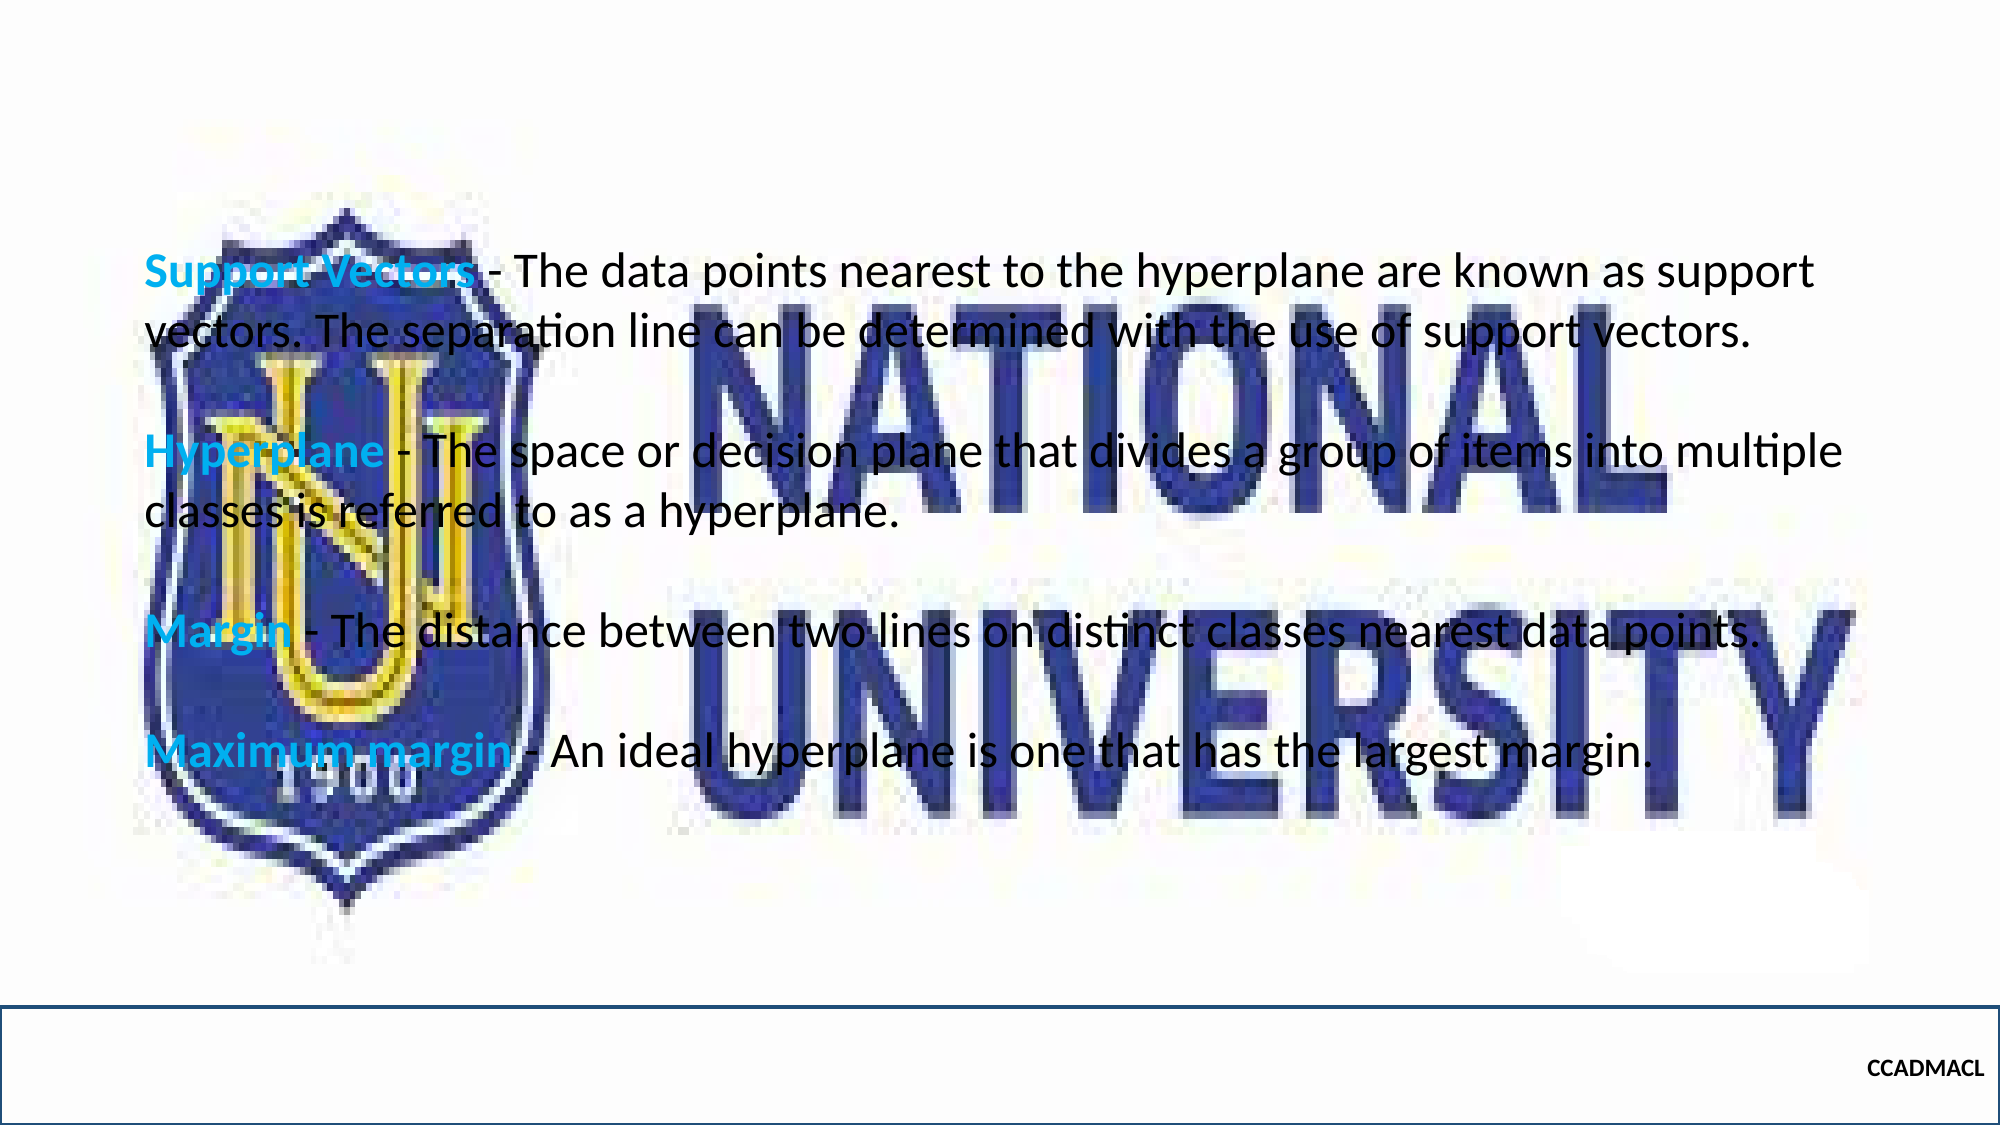

Support Vectors - The data points nearest to the hyperplane are known as support vectors. The separation line can be determined with the use of support vectors.

Hyperplane - The space or decision plane that divides a group of items into multiple classes is referred to as a hyperplane.

Margin - The distance between two lines on distinct classes nearest data points.

Maximum margin - An ideal hyperplane is one that has the largest margin.

CCADMACL